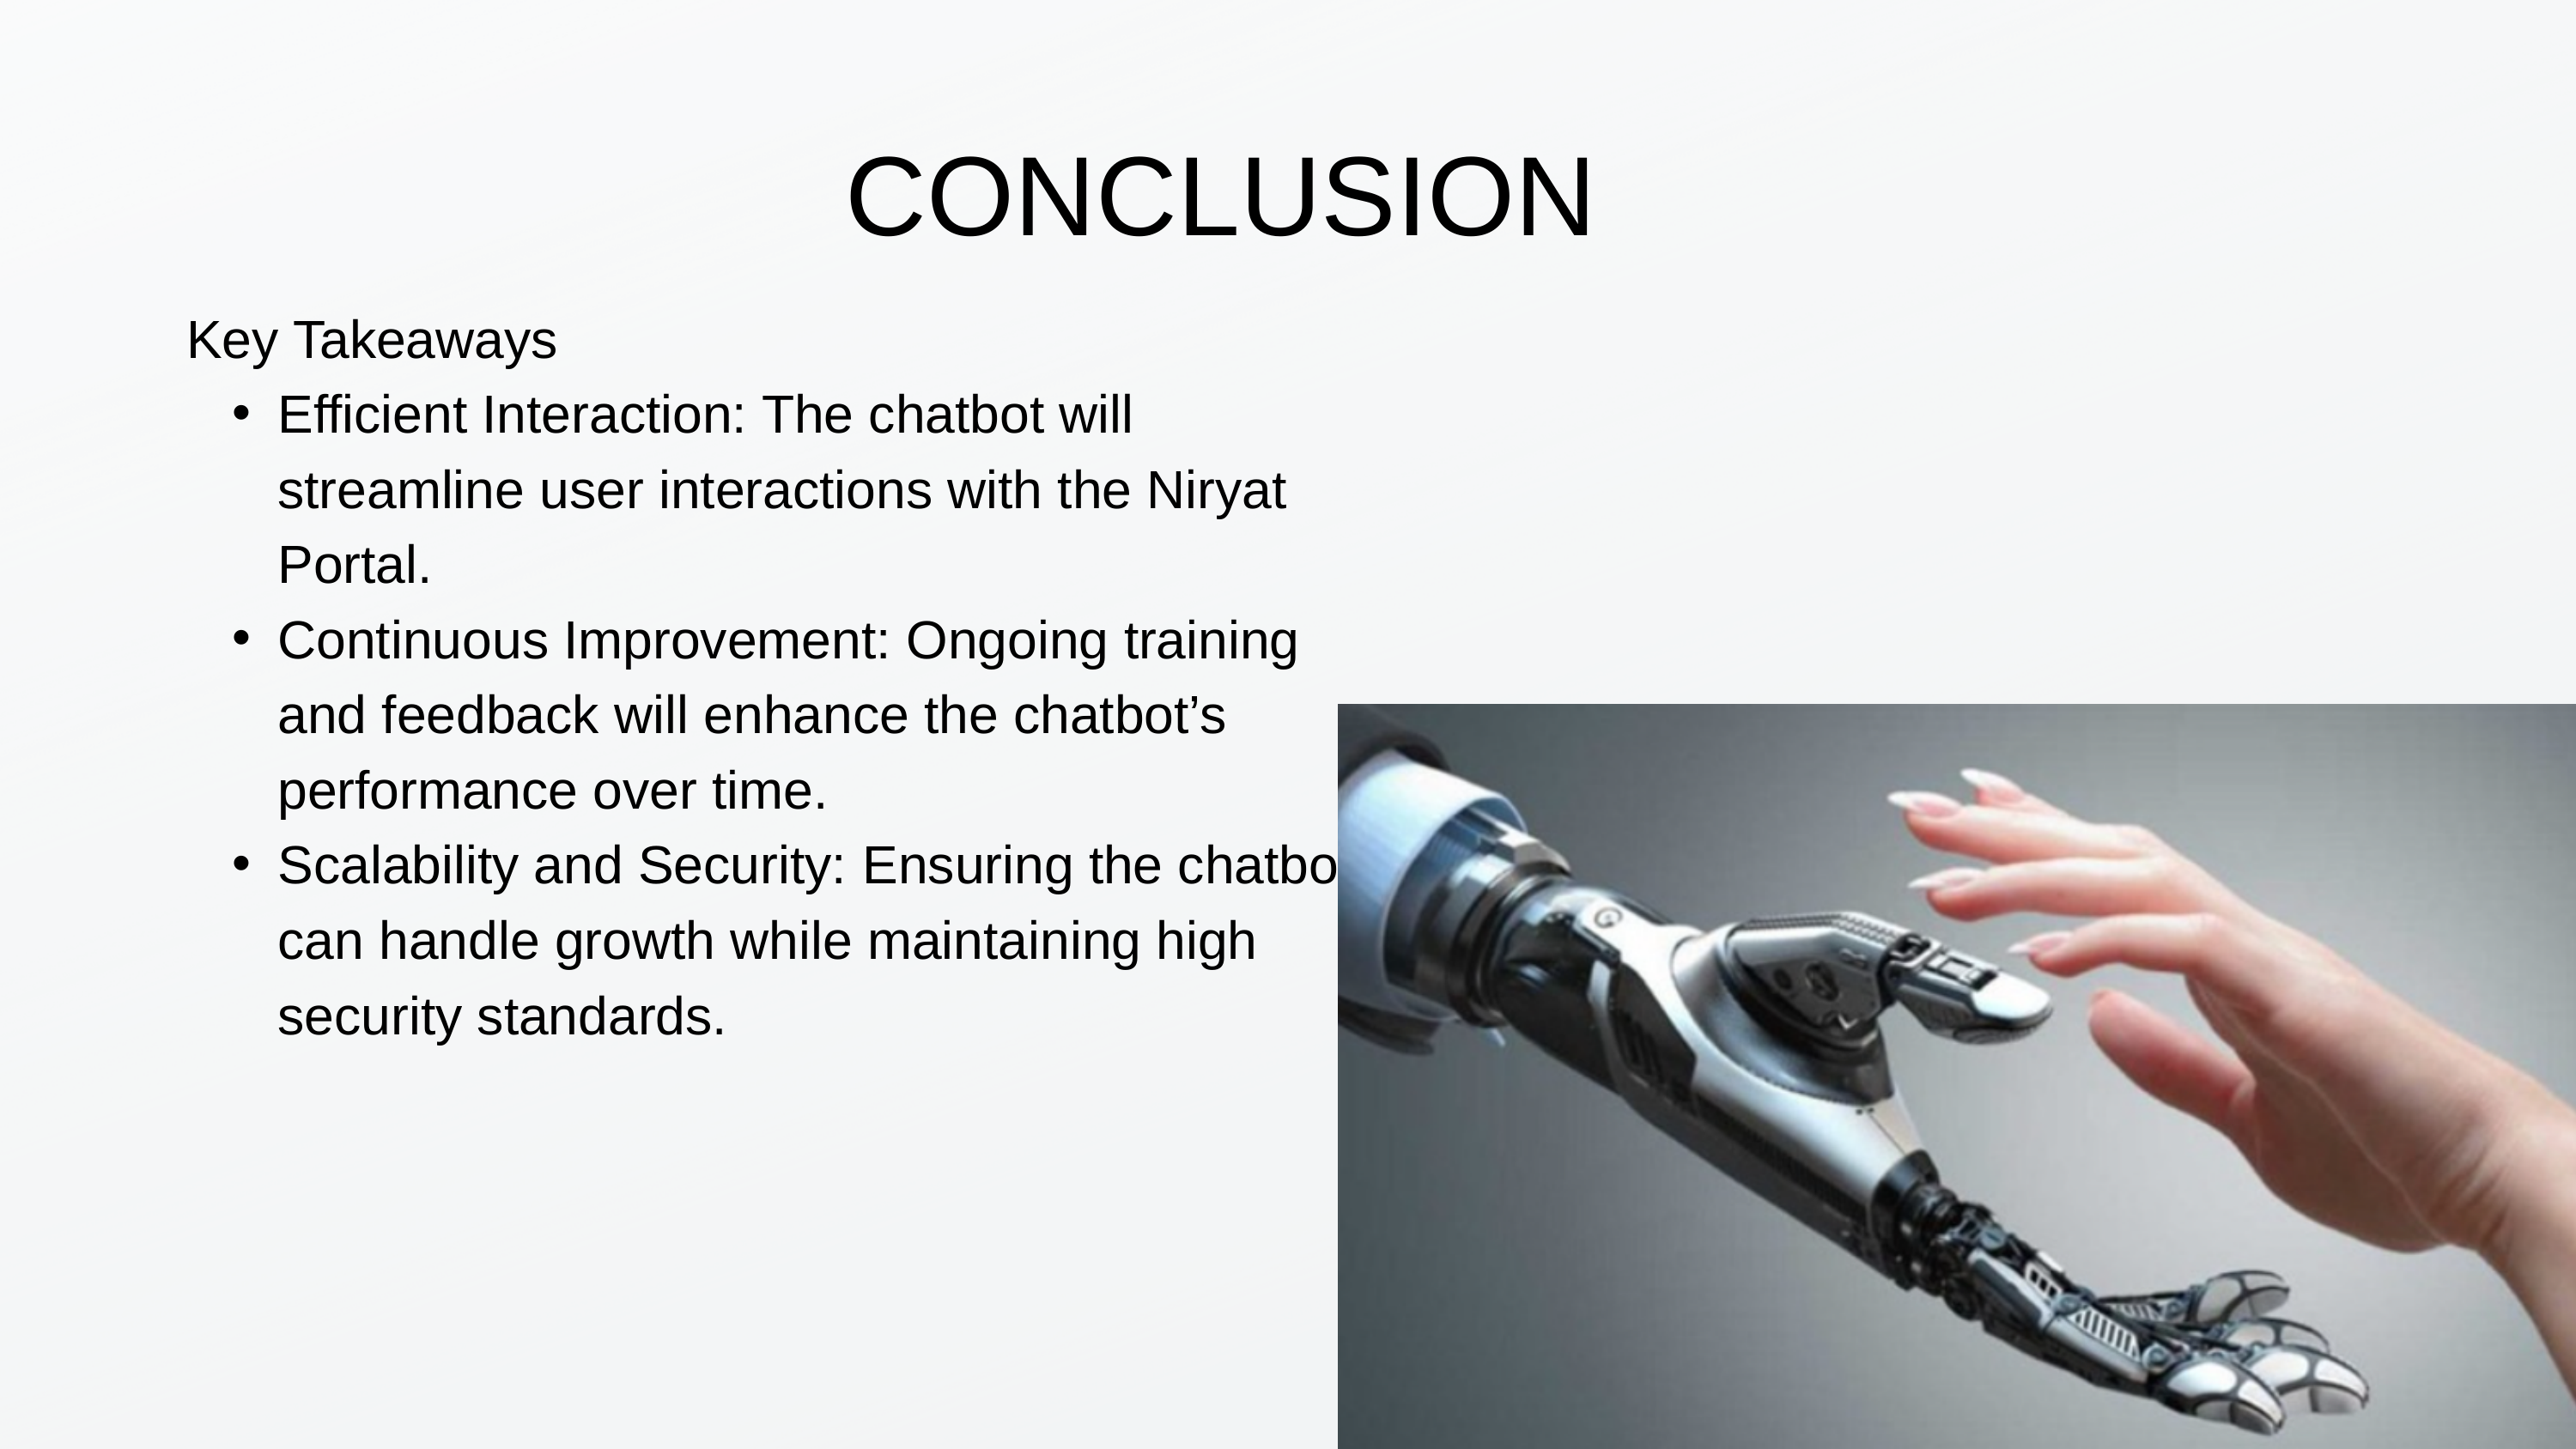

CONCLUSION
Key Takeaways
Efficient Interaction: The chatbot will streamline user interactions with the Niryat Portal.
Continuous Improvement: Ongoing training and feedback will enhance the chatbot’s performance over time.
Scalability and Security: Ensuring the chatbot can handle growth while maintaining high security standards.